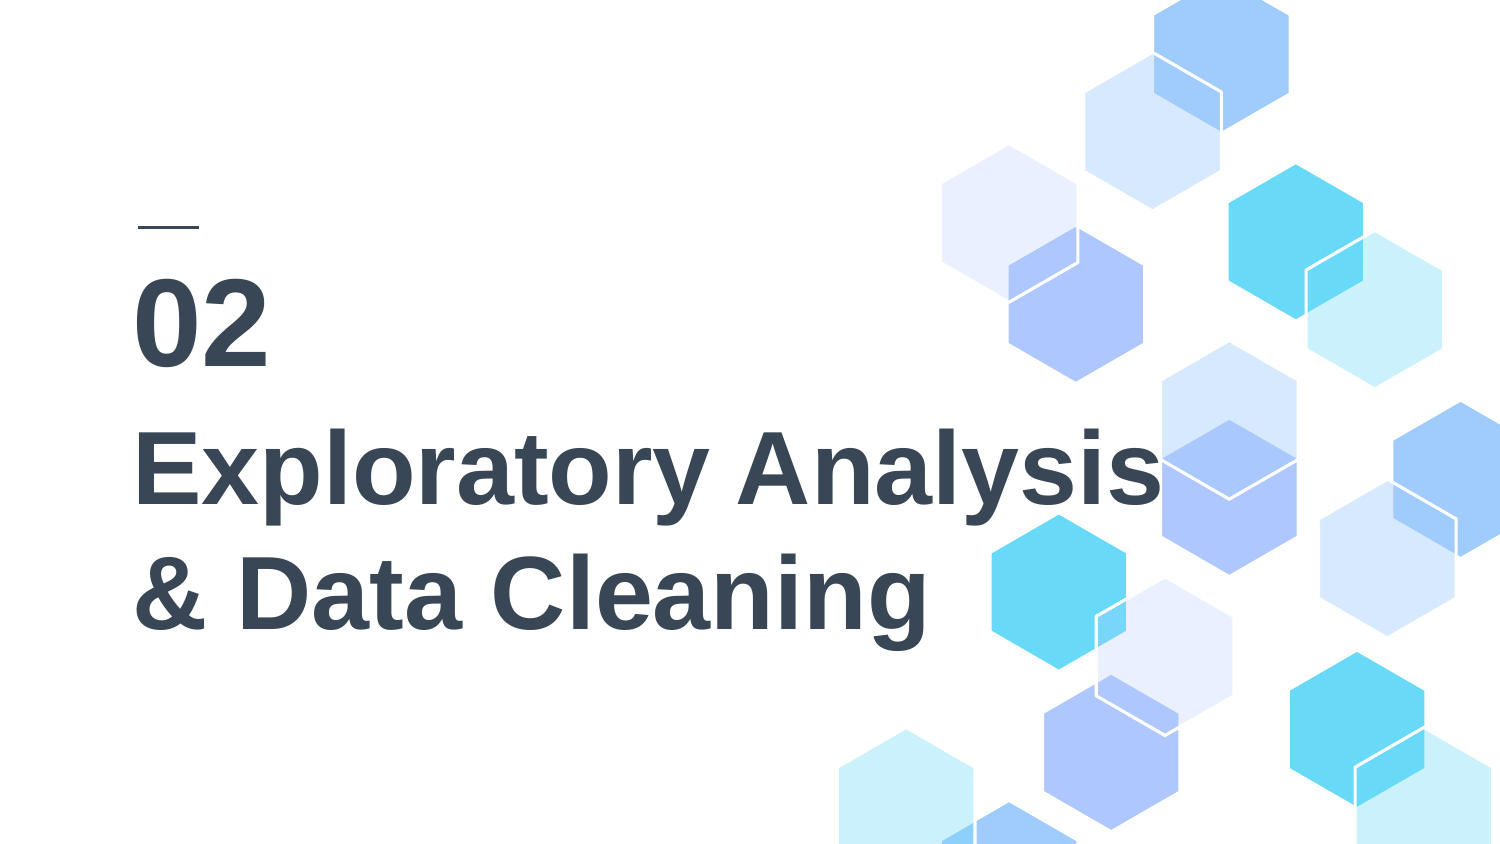

02
# Exploratory Analysis & Data Cleaning